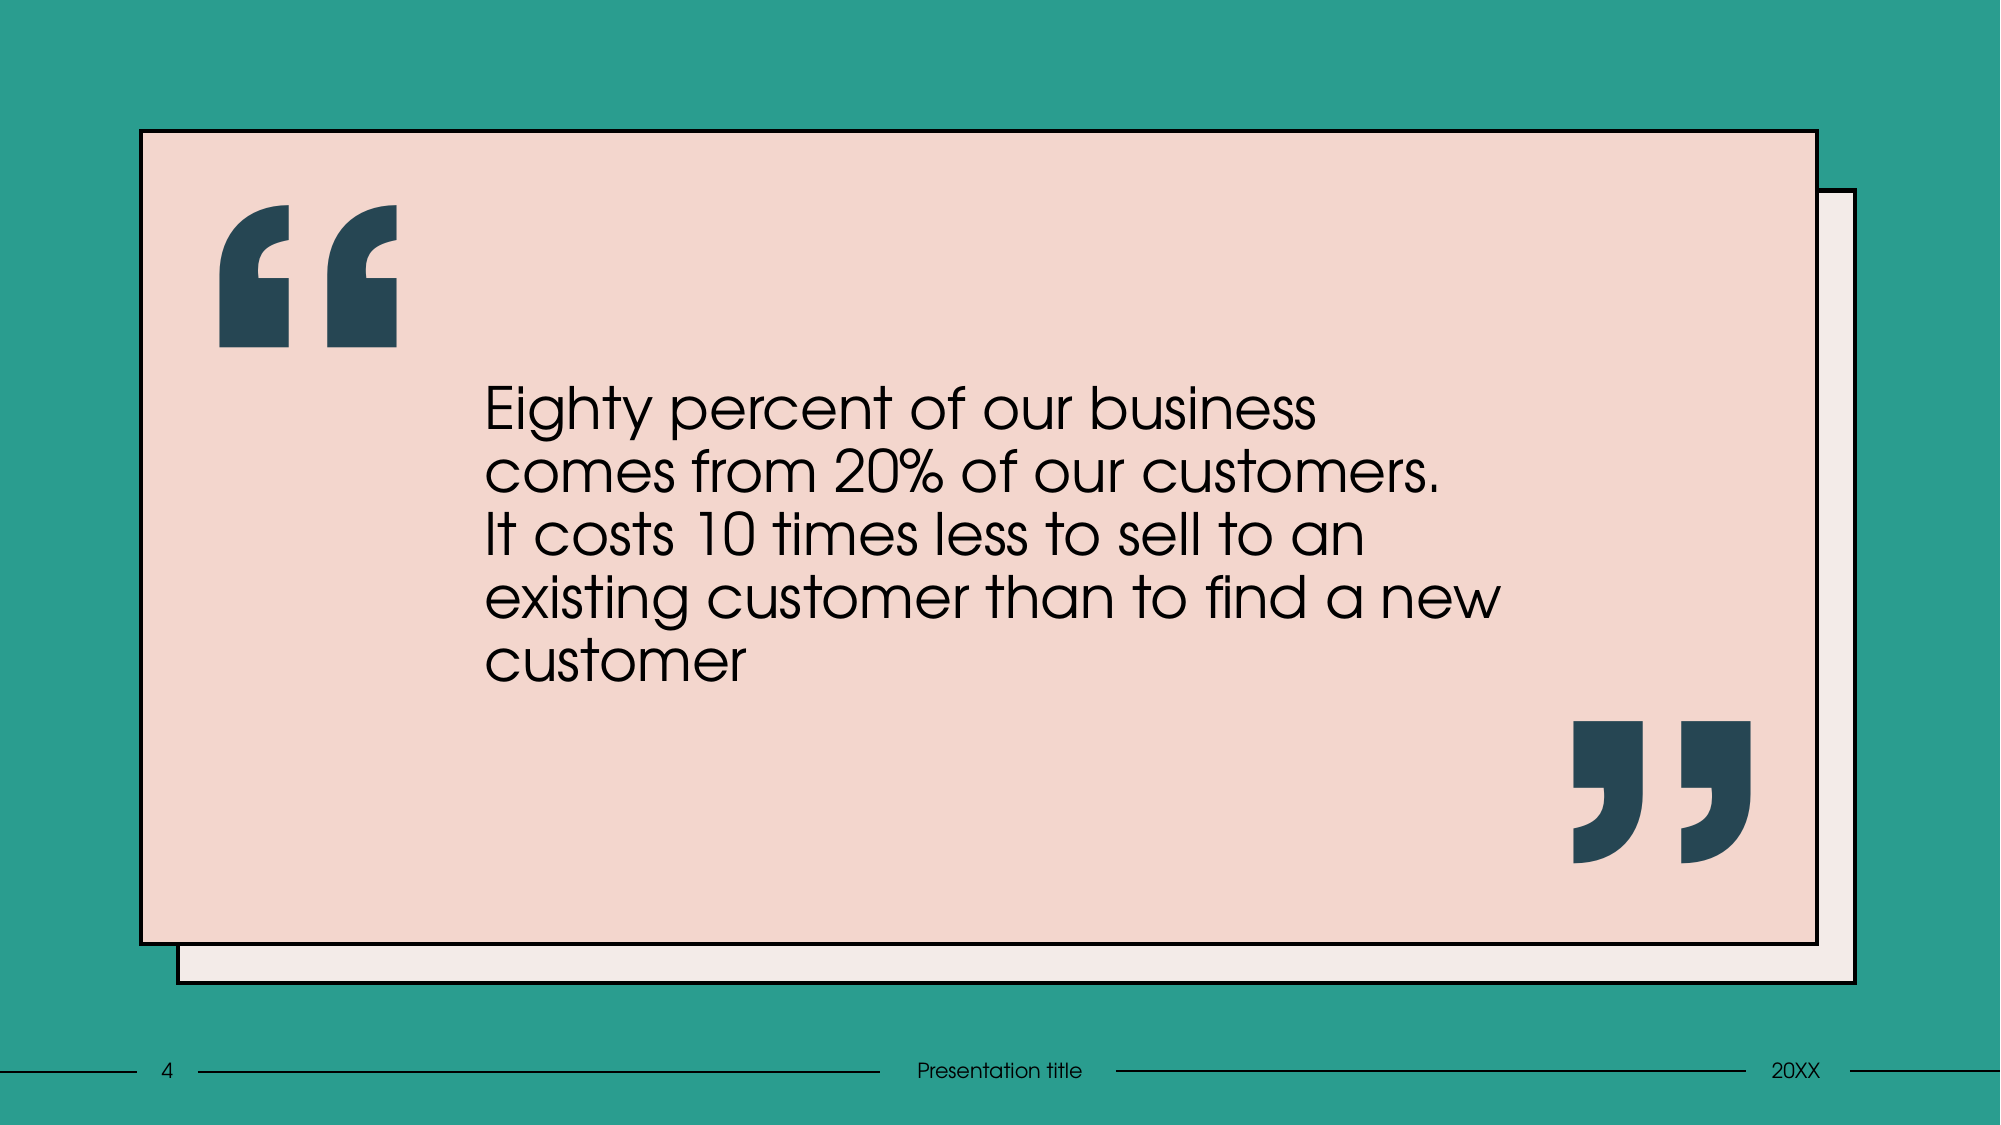

“
# Eighty percent of our business comes from 20% of our customers. It costs 10 times less to sell to an existing customer than to find a new customer
”

4
Presentation title
20XX